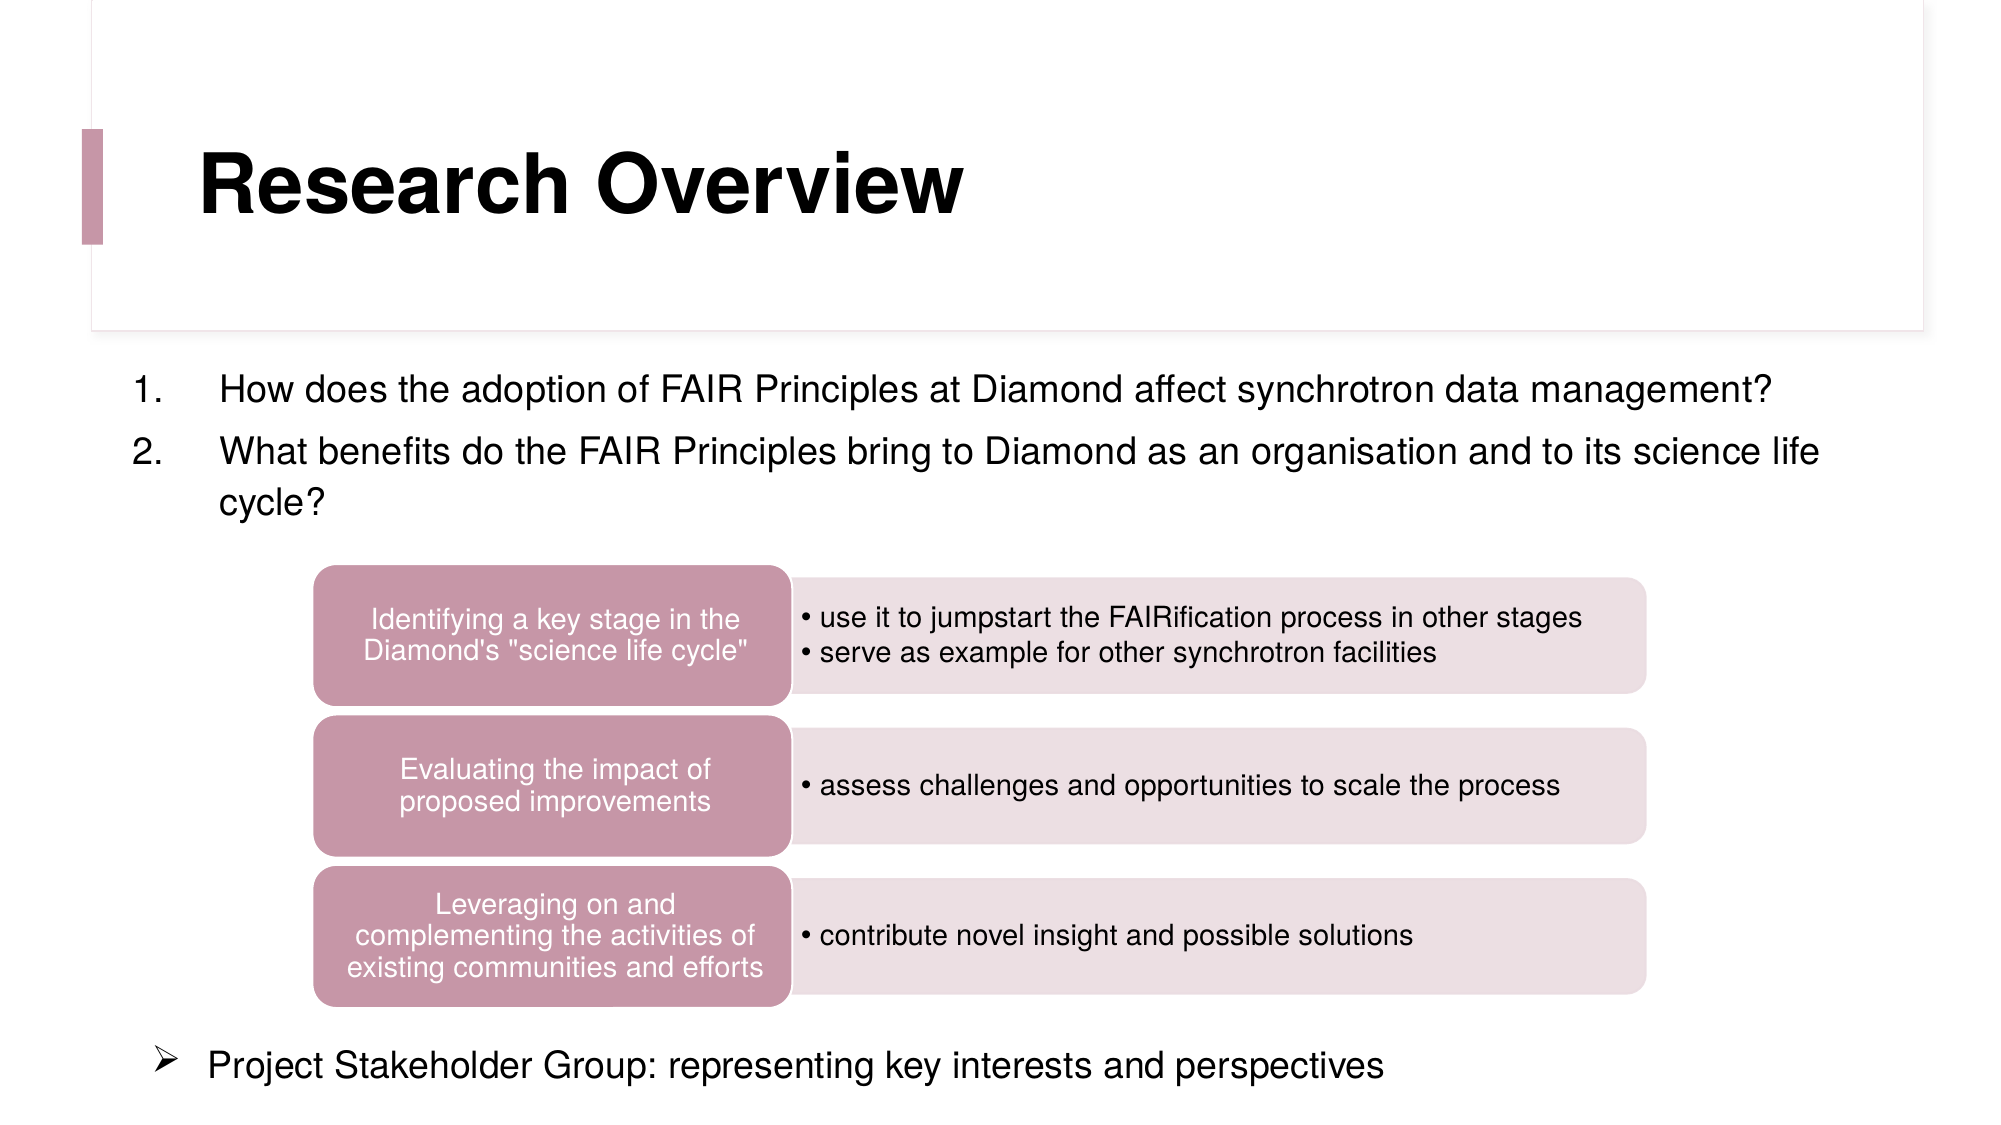

# Research Overview
How does the adoption of FAIR Principles at Diamond affect synchrotron data management?
What benefits do the FAIR Principles bring to Diamond as an organisation and to its science life cycle?
use it to jumpstart the FAIRification process in other stages
serve as example for other synchrotron facilities
Identifying a key stage in the Diamond's "science life cycle"
assess challenges and opportunities to scale the process
Evaluating the impact of proposed improvements
contribute novel insight and possible solutions
Leveraging on and complementing the activities of existing communities and efforts
Project Stakeholder Group: representing key interests and perspectives